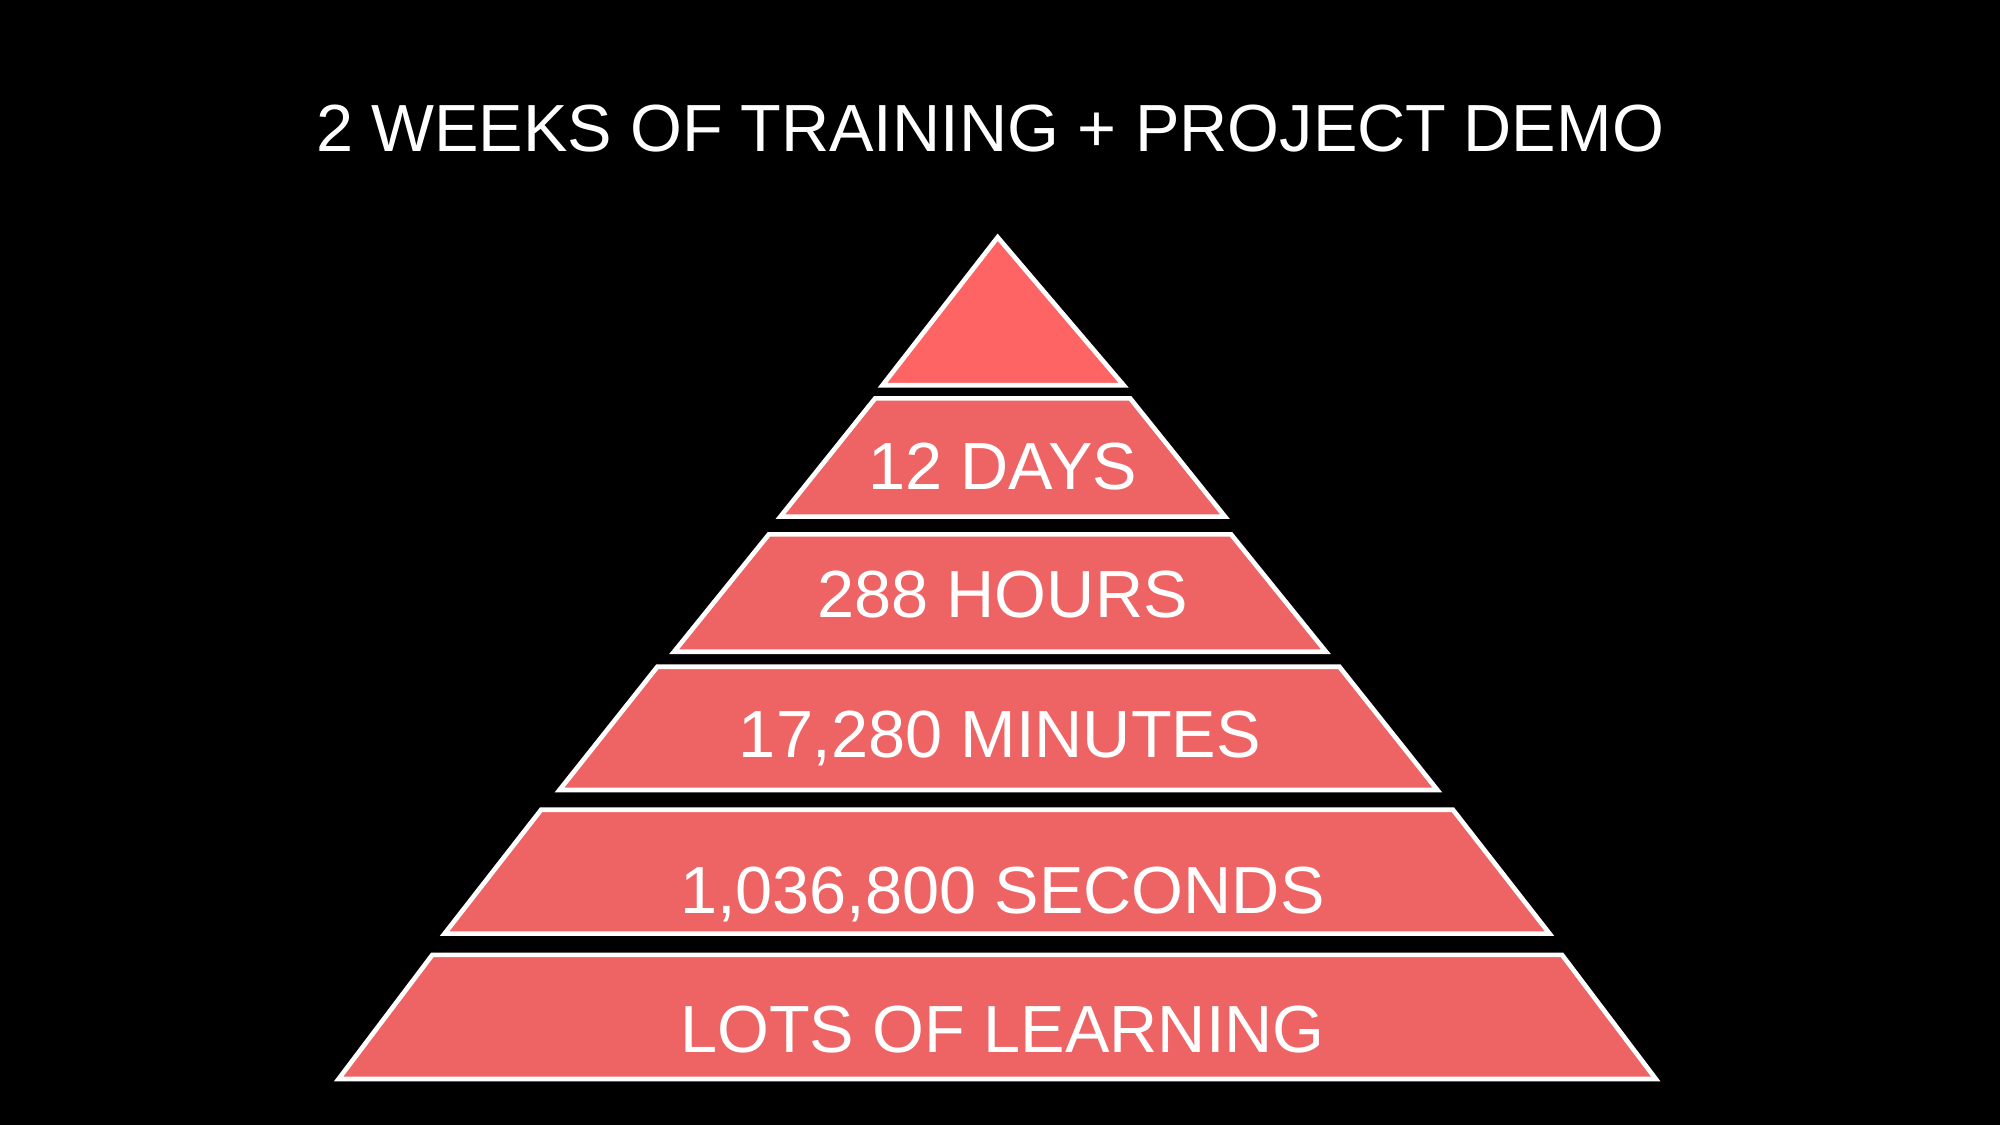

# 2 WEEKS OF TRAINING + PROJECT DEMO

12 DAYS

288 HOURS

17,280 MINUTES
1,036,800 SECONDS

LOTS OF LEARNING